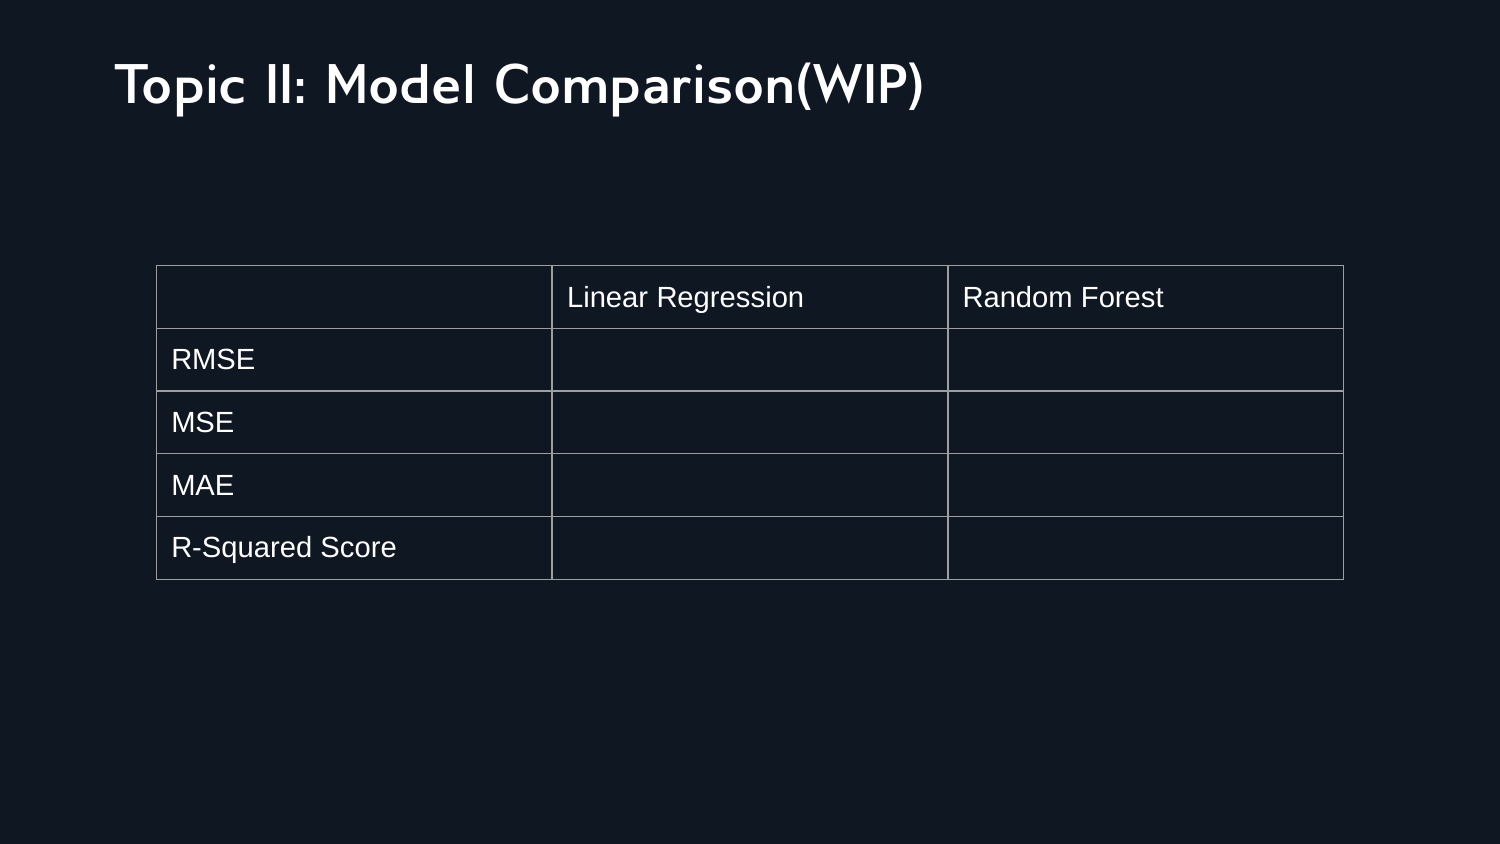

# Topic II: Model Comparison(WIP)

|  | Linear Regression | Random Forest |
| --- | --- | --- |
| RMSE |  |  |
| MSE |  |  |
| MAE |  |  |
| R-Squared Score |  |  |